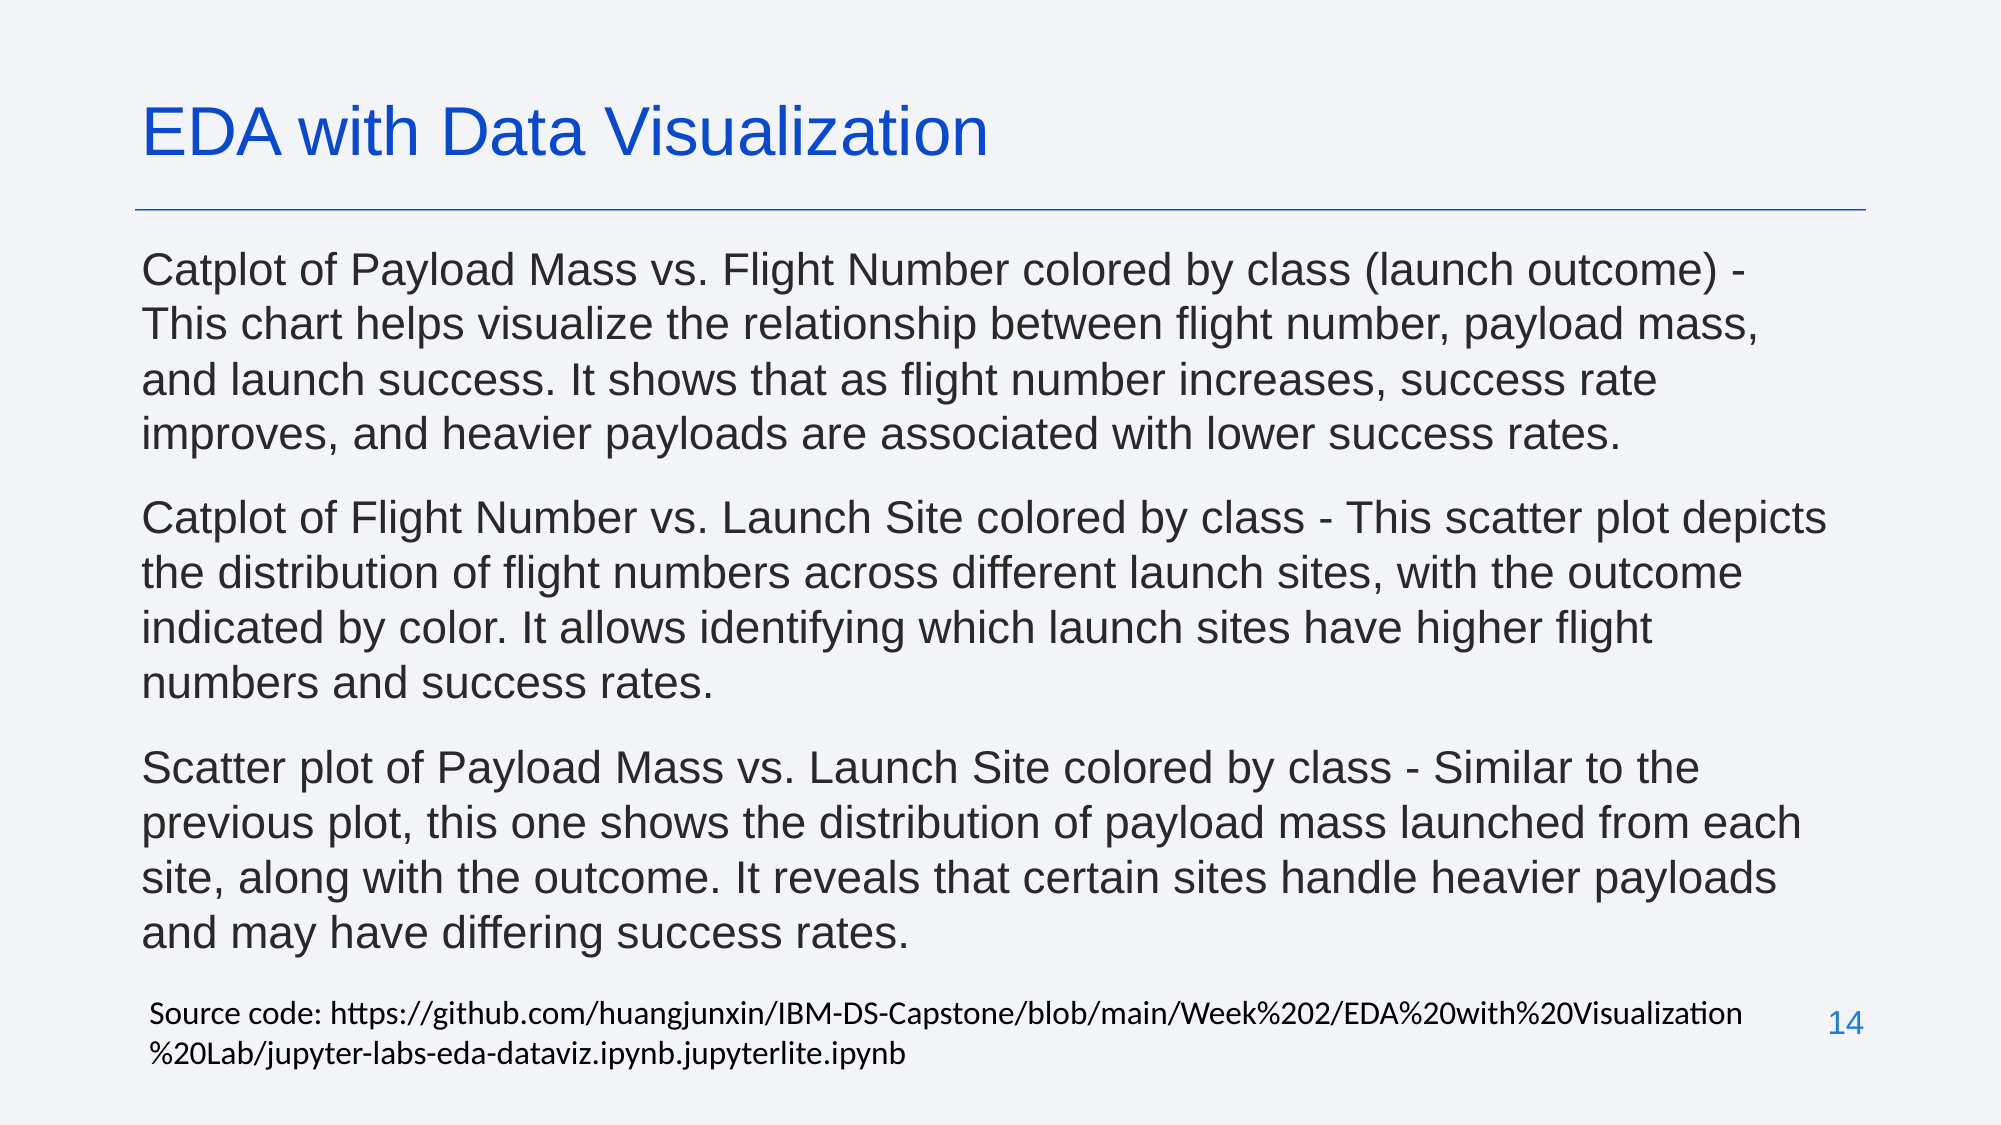

EDA with Data Visualization
Catplot of Payload Mass vs. Flight Number colored by class (launch outcome) - This chart helps visualize the relationship between flight number, payload mass, and launch success. It shows that as flight number increases, success rate improves, and heavier payloads are associated with lower success rates.
Catplot of Flight Number vs. Launch Site colored by class - This scatter plot depicts the distribution of flight numbers across different launch sites, with the outcome indicated by color. It allows identifying which launch sites have higher flight numbers and success rates.
Scatter plot of Payload Mass vs. Launch Site colored by class - Similar to the previous plot, this one shows the distribution of payload mass launched from each site, along with the outcome. It reveals that certain sites handle heavier payloads and may have differing success rates.
Source code: https://github.com/huangjunxin/IBM-DS-Capstone/blob/main/Week%202/EDA%20with%20Visualization%20Lab/jupyter-labs-eda-dataviz.ipynb.jupyterlite.ipynb
14